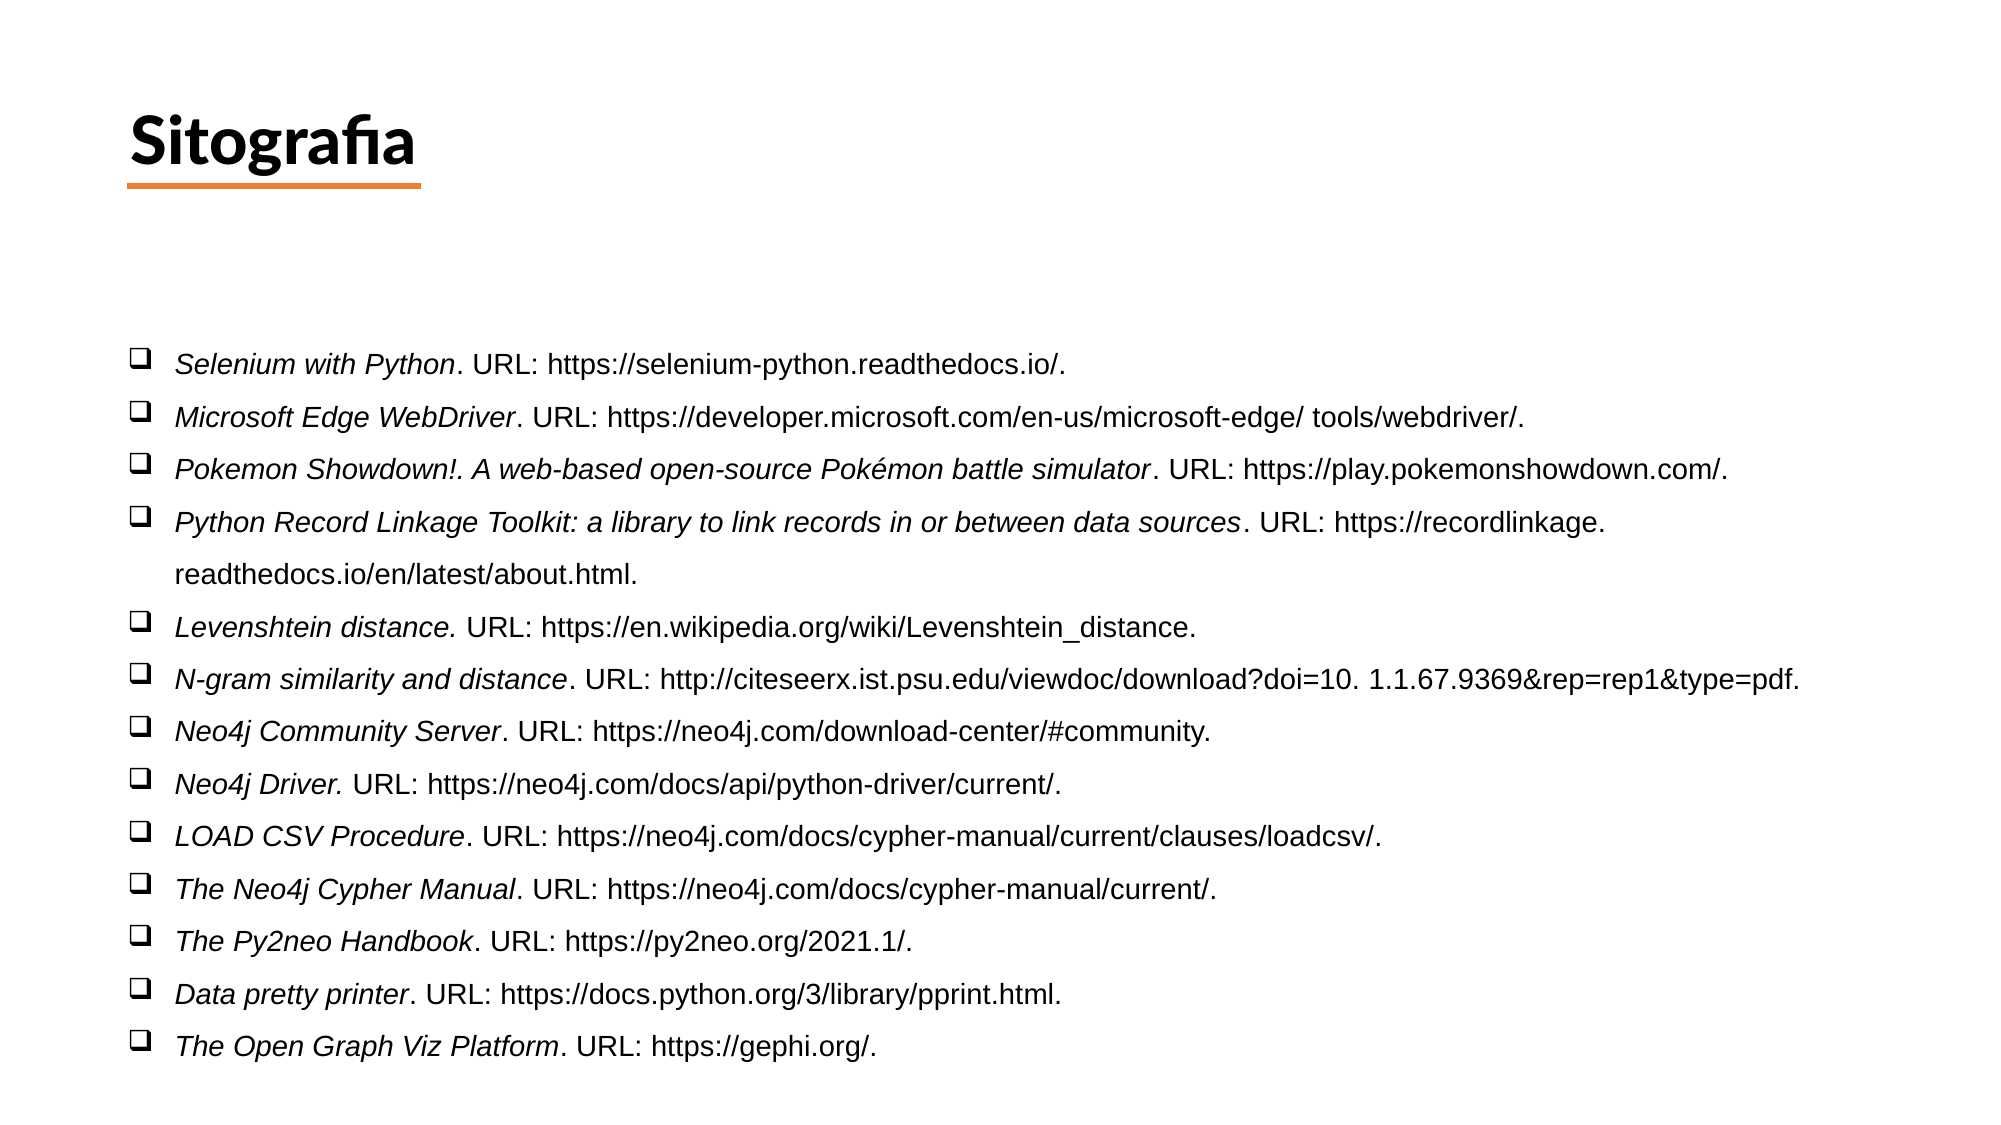

Sitografia
Selenium with Python. URL: https://selenium-python.readthedocs.io/.
Microsoft Edge WebDriver. URL: https://developer.microsoft.com/en-us/microsoft-edge/ tools/webdriver/.
Pokemon Showdown!. A web-based open-source Pokémon battle simulator. URL: https://play.pokemonshowdown.com/.
Python Record Linkage Toolkit: a library to link records in or between data sources. URL: https://recordlinkage. readthedocs.io/en/latest/about.html.
Levenshtein distance. URL: https://en.wikipedia.org/wiki/Levenshtein_distance.
N-gram similarity and distance. URL: http://citeseerx.ist.psu.edu/viewdoc/download?doi=10. 1.1.67.9369&rep=rep1&type=pdf.
Neo4j Community Server. URL: https://neo4j.com/download-center/#community.
Neo4j Driver. URL: https://neo4j.com/docs/api/python-driver/current/.
LOAD CSV Procedure. URL: https://neo4j.com/docs/cypher-manual/current/clauses/loadcsv/.
The Neo4j Cypher Manual. URL: https://neo4j.com/docs/cypher-manual/current/.
The Py2neo Handbook. URL: https://py2neo.org/2021.1/.
Data pretty printer. URL: https://docs.python.org/3/library/pprint.html.
The Open Graph Viz Platform. URL: https://gephi.org/.